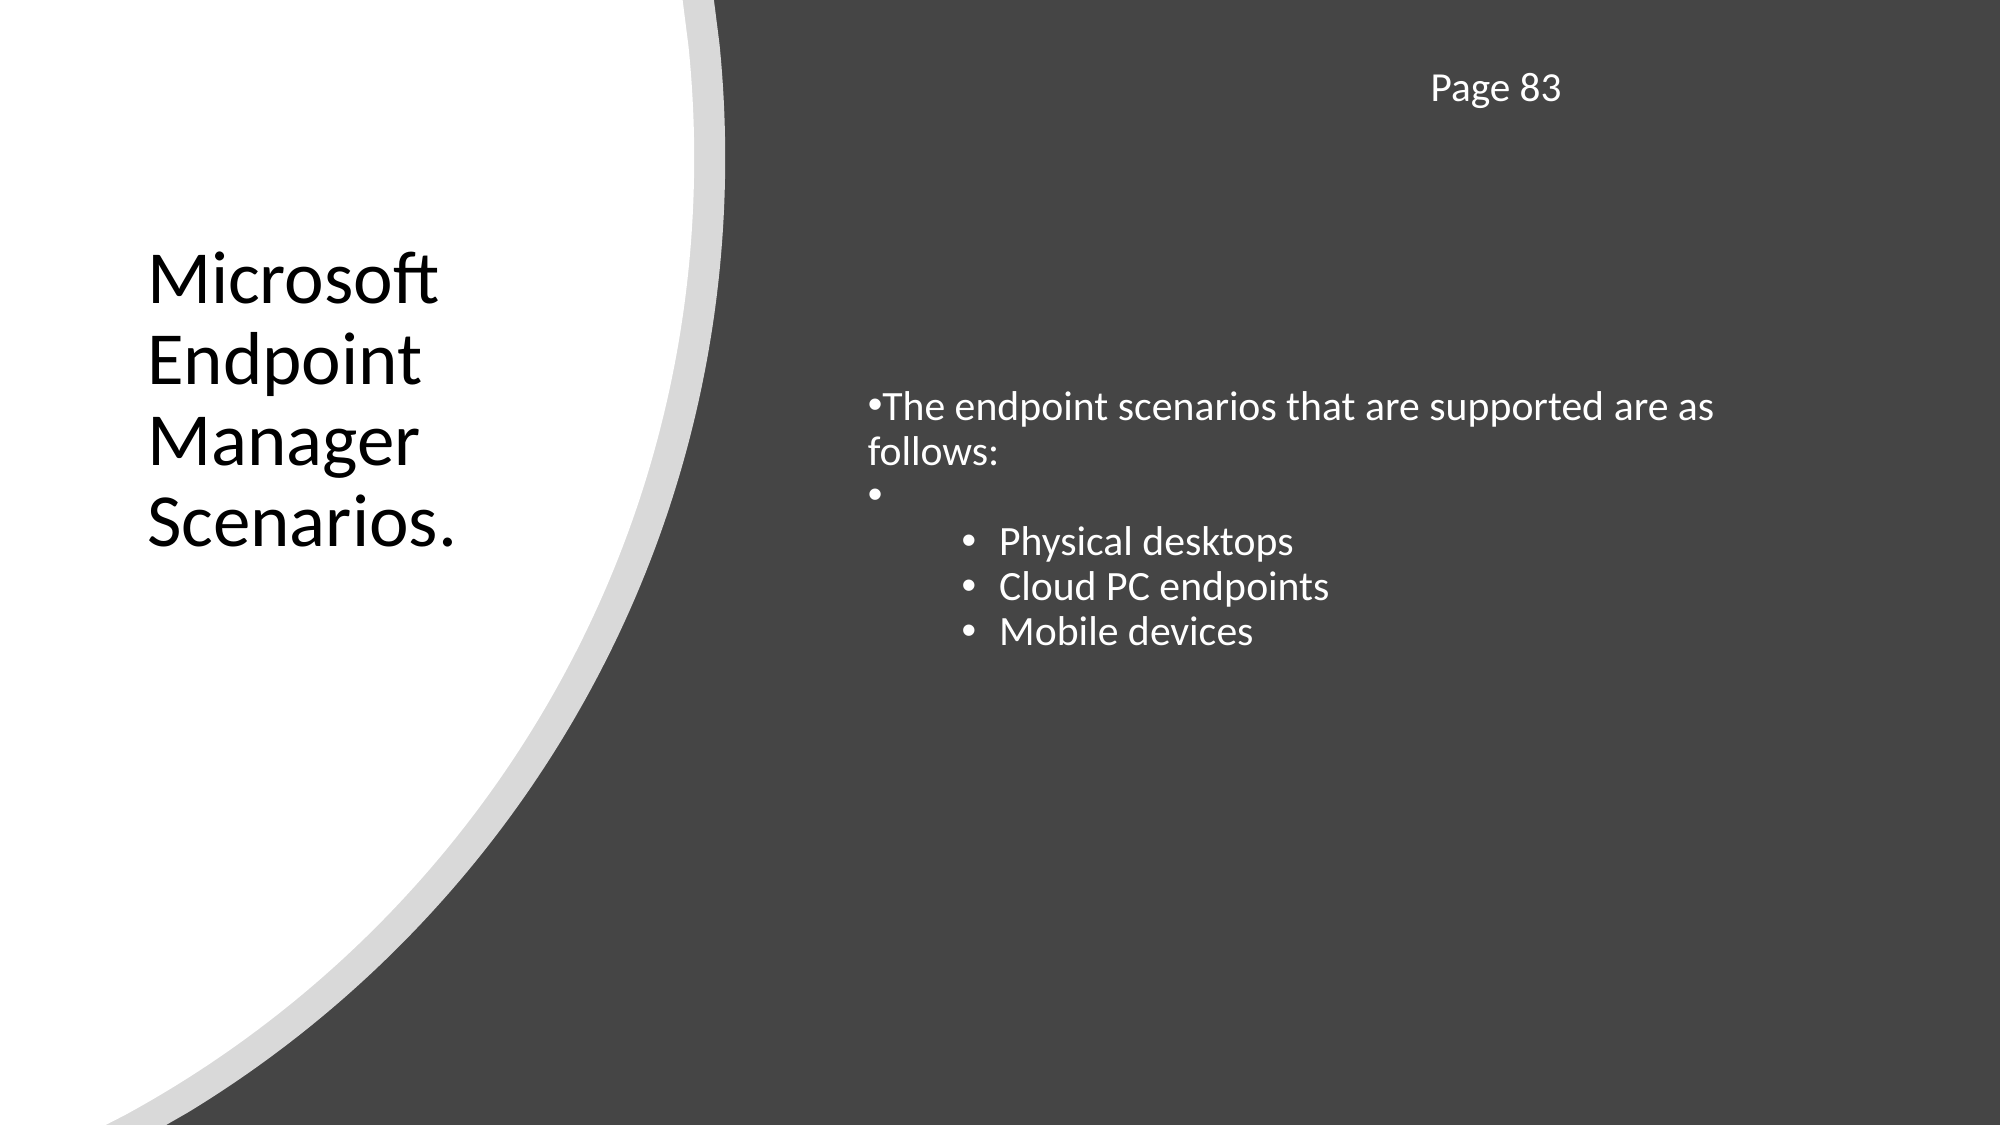

Page 83
# Microsoft Endpoint Manager Scenarios.
The endpoint scenarios that are supported are as follows:

Physical desktops
Cloud PC endpoints
Mobile devices